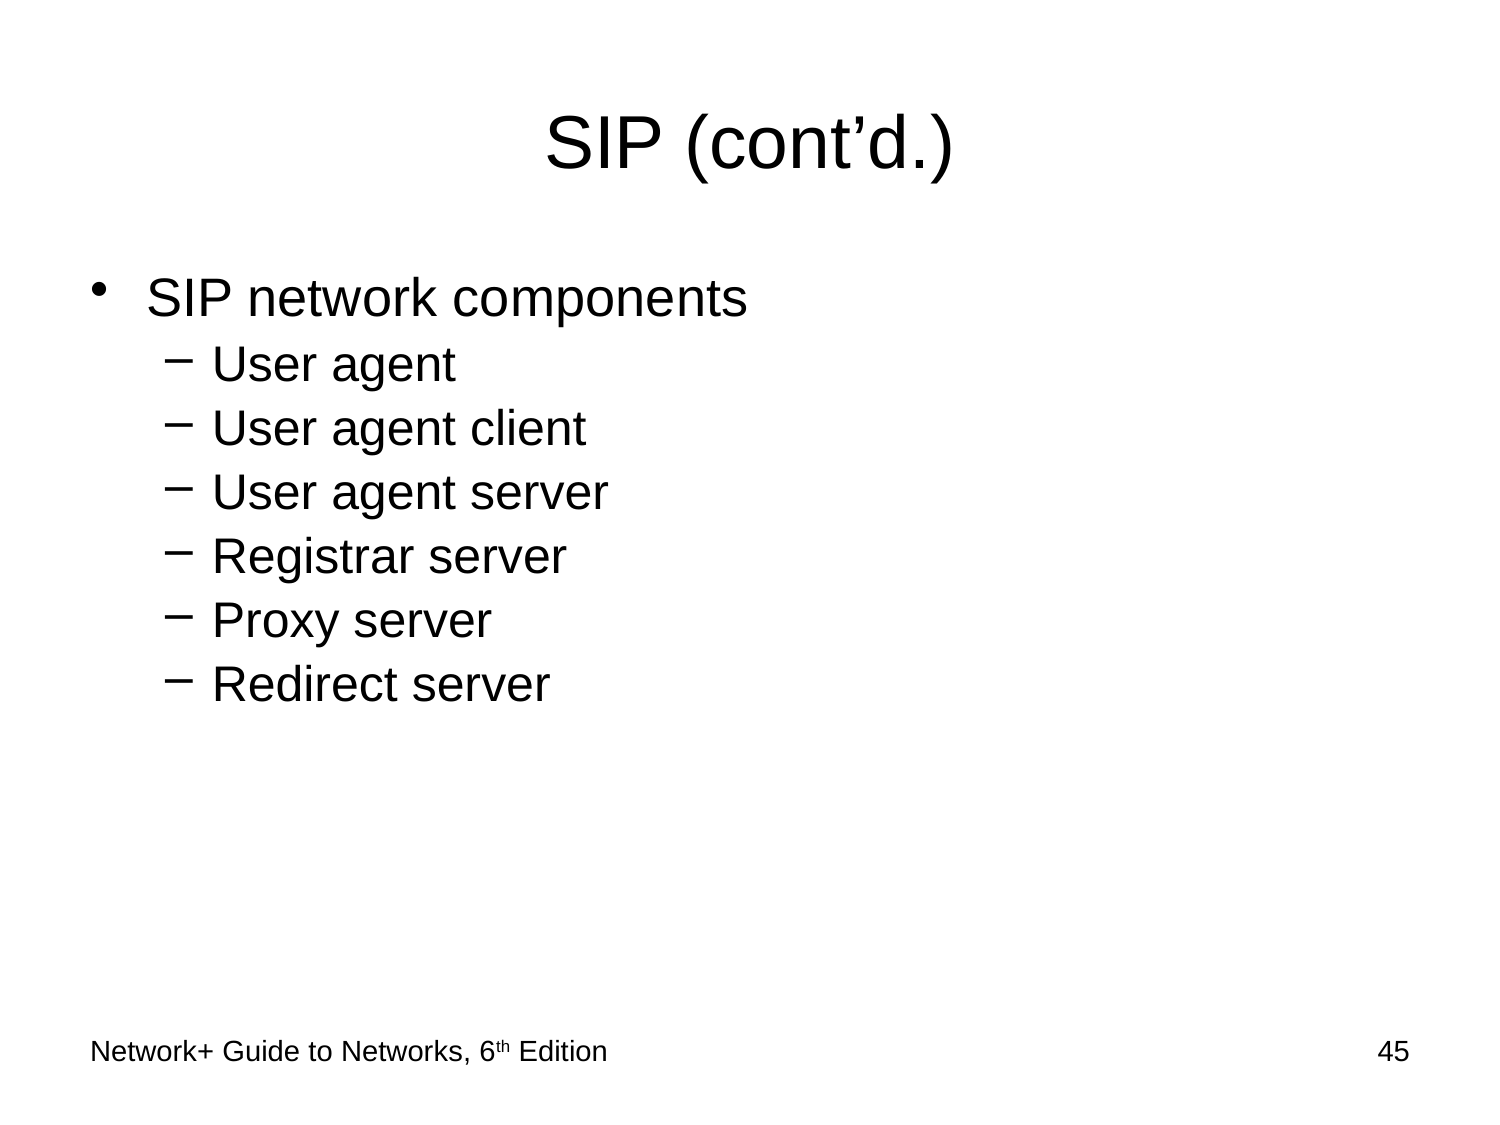

# SIP (cont’d.)
SIP network components
User agent
User agent client
User agent server
Registrar server
Proxy server
Redirect server
Network+ Guide to Networks, 6th Edition
45